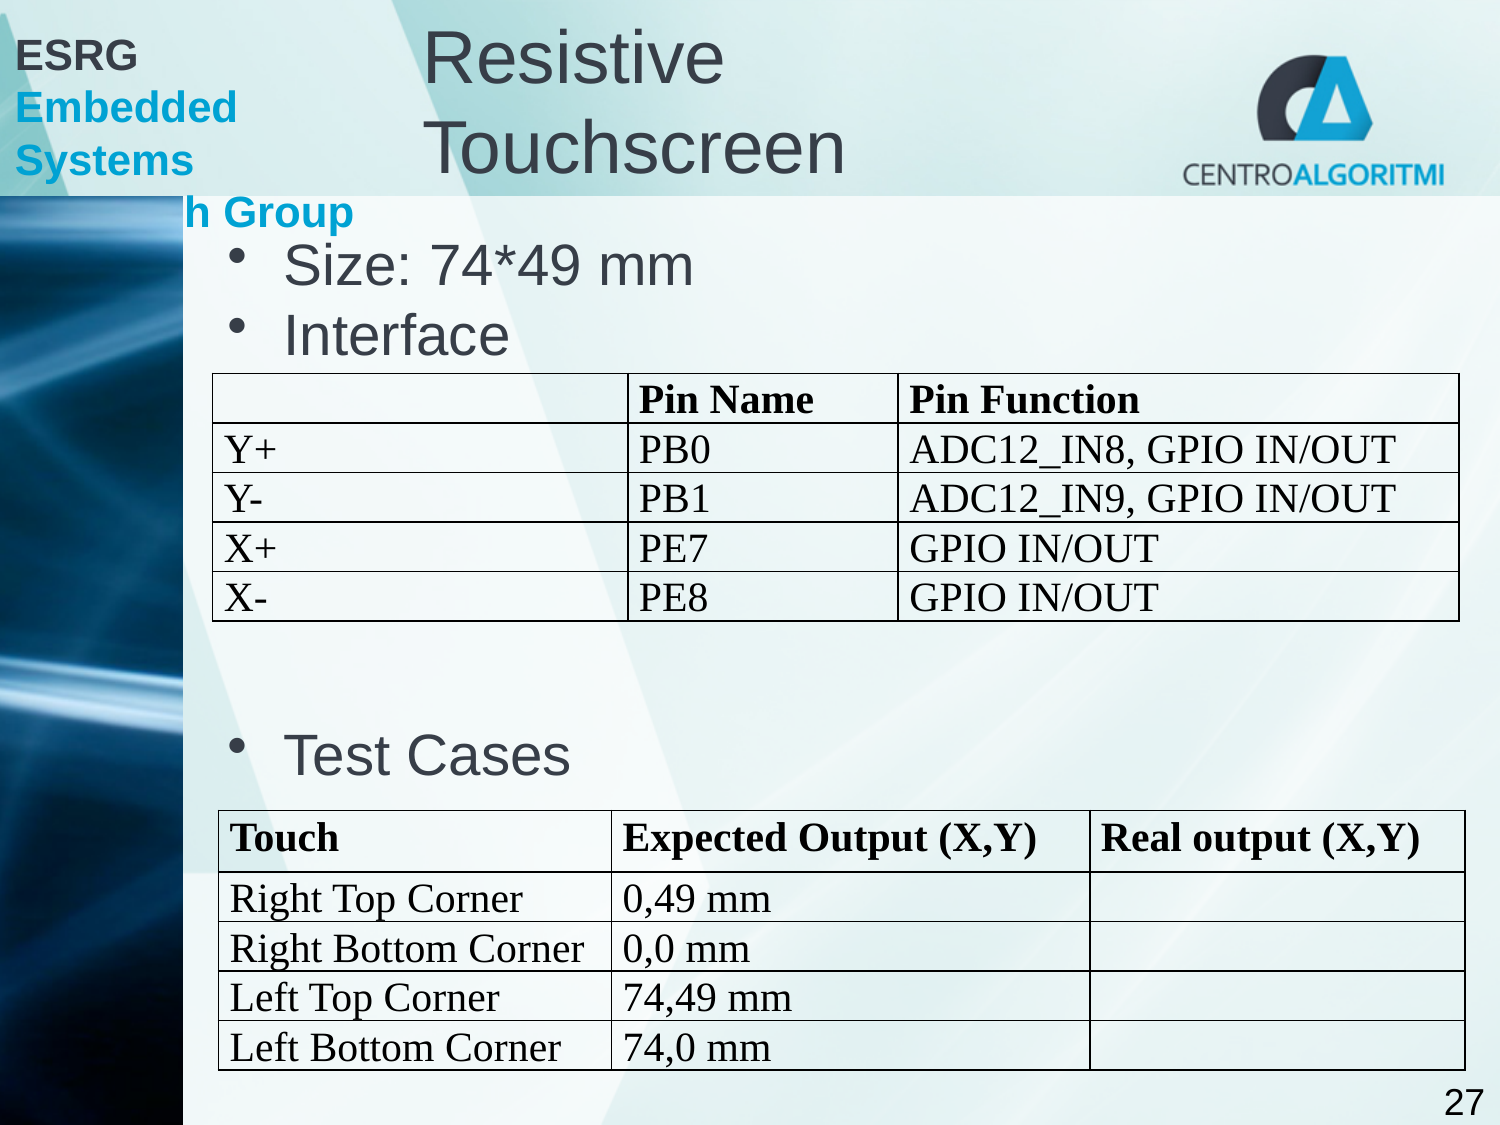

# Resistive Touchscreen
Size: 74*49 mm
Interface

Test Cases
|  | Pin Name | Pin Function |
| --- | --- | --- |
| Y+ | PB0 | ADC12\_IN8, GPIO IN/OUT |
| Y- | PB1 | ADC12\_IN9, GPIO IN/OUT |
| X+ | PE7 | GPIO IN/OUT |
| X- | PE8 | GPIO IN/OUT |
| Touch | Expected Output (X,Y) | Real output (X,Y) |
| --- | --- | --- |
| Right Top Corner | 0,49 mm |  |
| Right Bottom Corner | 0,0 mm |  |
| Left Top Corner | 74,49 mm |  |
| Left Bottom Corner | 74,0 mm |  |
27